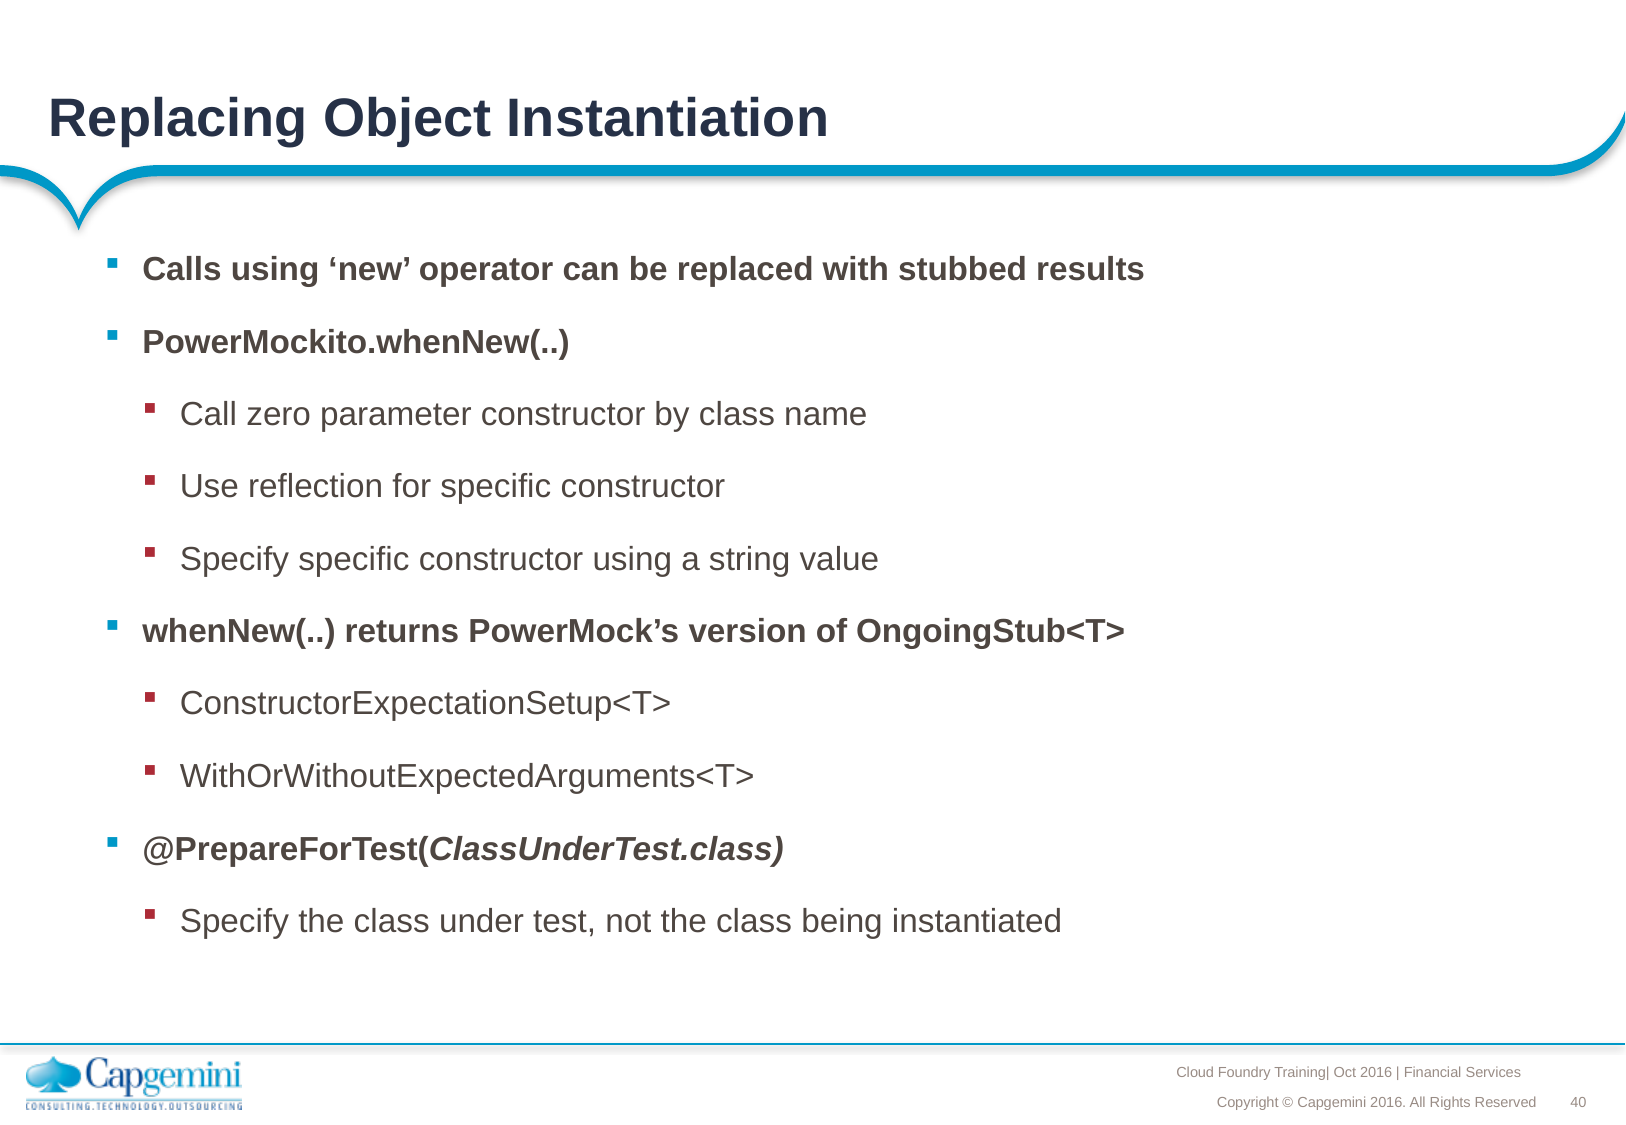

# Replacing Object Instantiation
Calls using ‘new’ operator can be replaced with stubbed results
PowerMockito.whenNew(..)
Call zero parameter constructor by class name
Use reflection for specific constructor
Specify specific constructor using a string value
whenNew(..) returns PowerMock’s version of OngoingStub<T>
ConstructorExpectationSetup<T>
WithOrWithoutExpectedArguments<T>
@PrepareForTest(ClassUnderTest.class)
Specify the class under test, not the class being instantiated